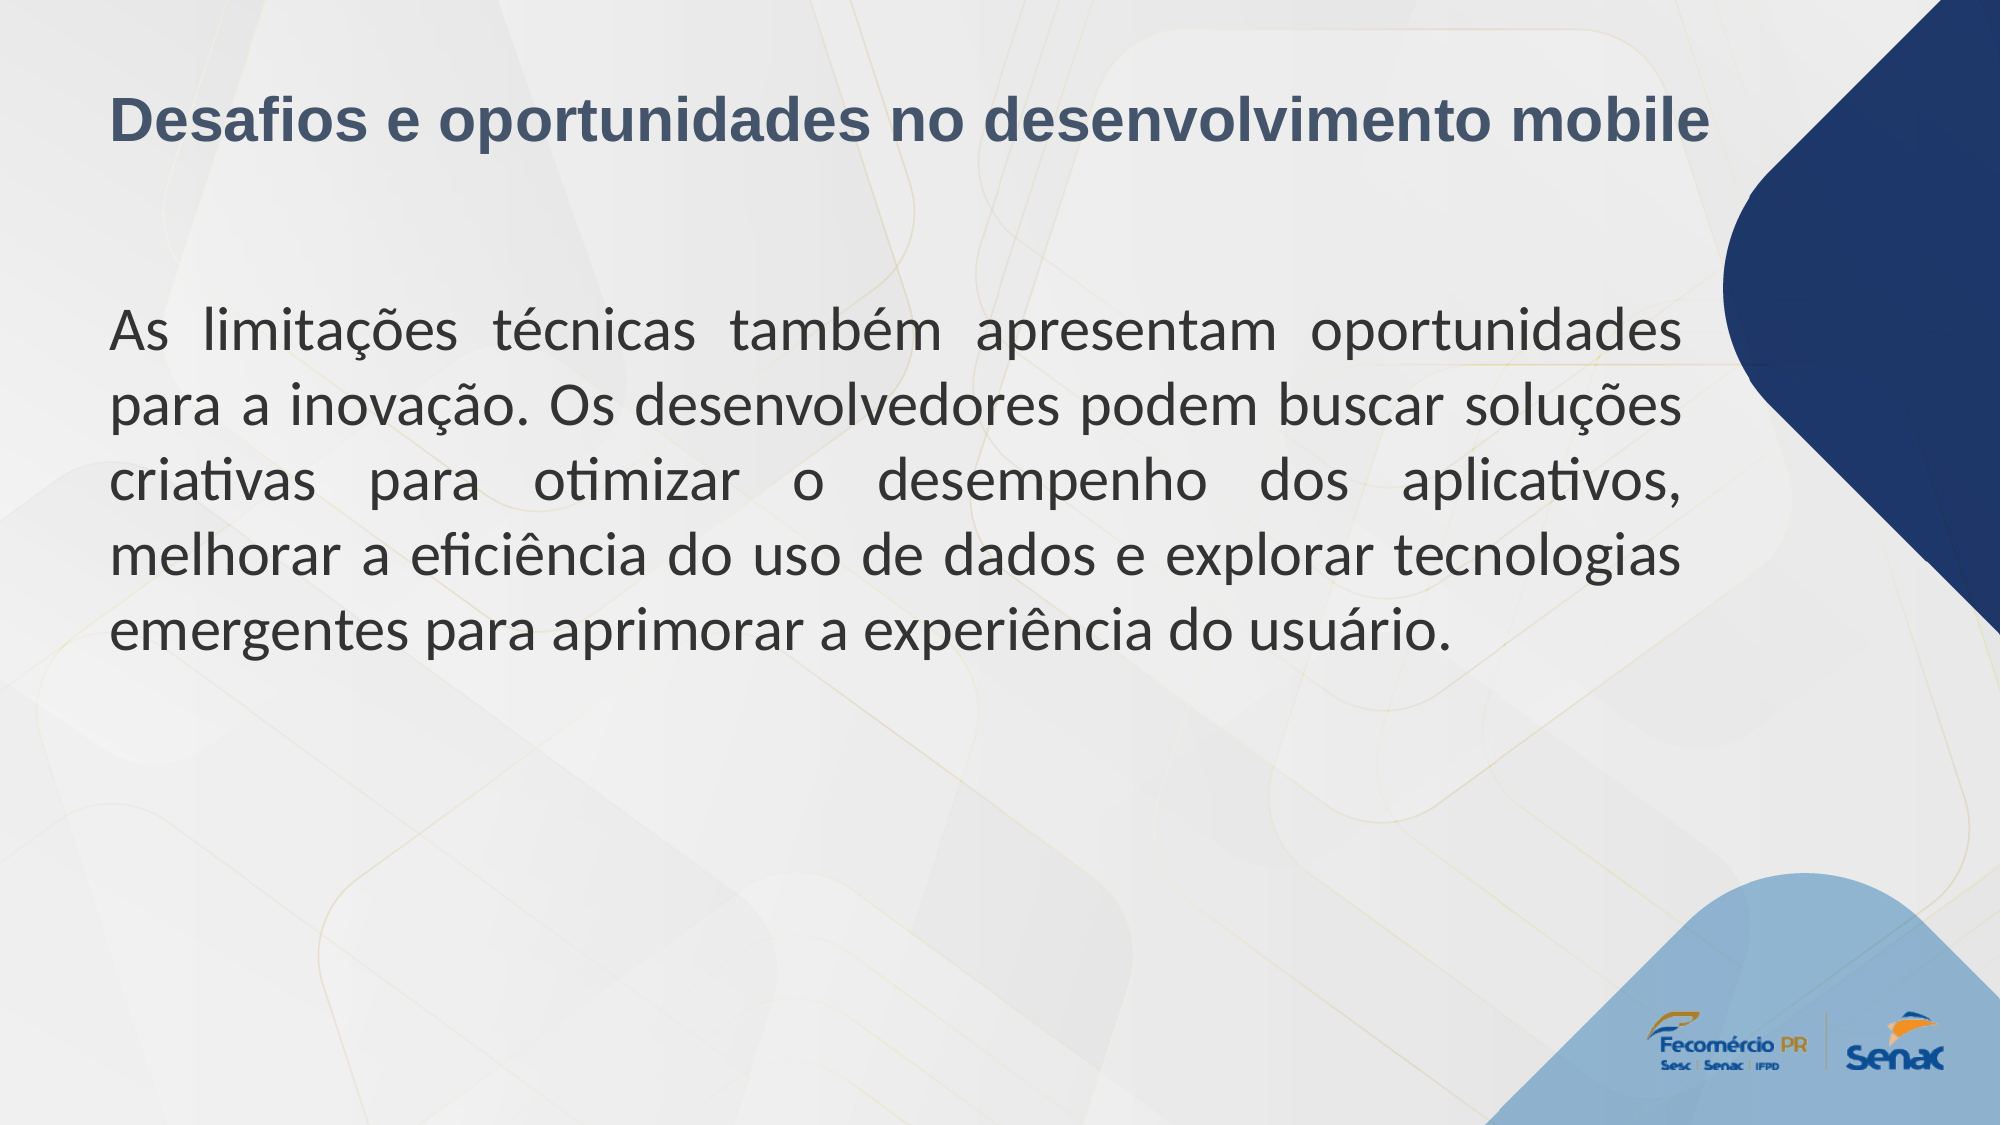

Desafios e oportunidades no desenvolvimento mobile

As limitações técnicas também apresentam oportunidades para a inovação. Os desenvolvedores podem buscar soluções criativas para otimizar o desempenho dos aplicativos, melhorar a eficiência do uso de dados e explorar tecnologias emergentes para aprimorar a experiência do usuário.